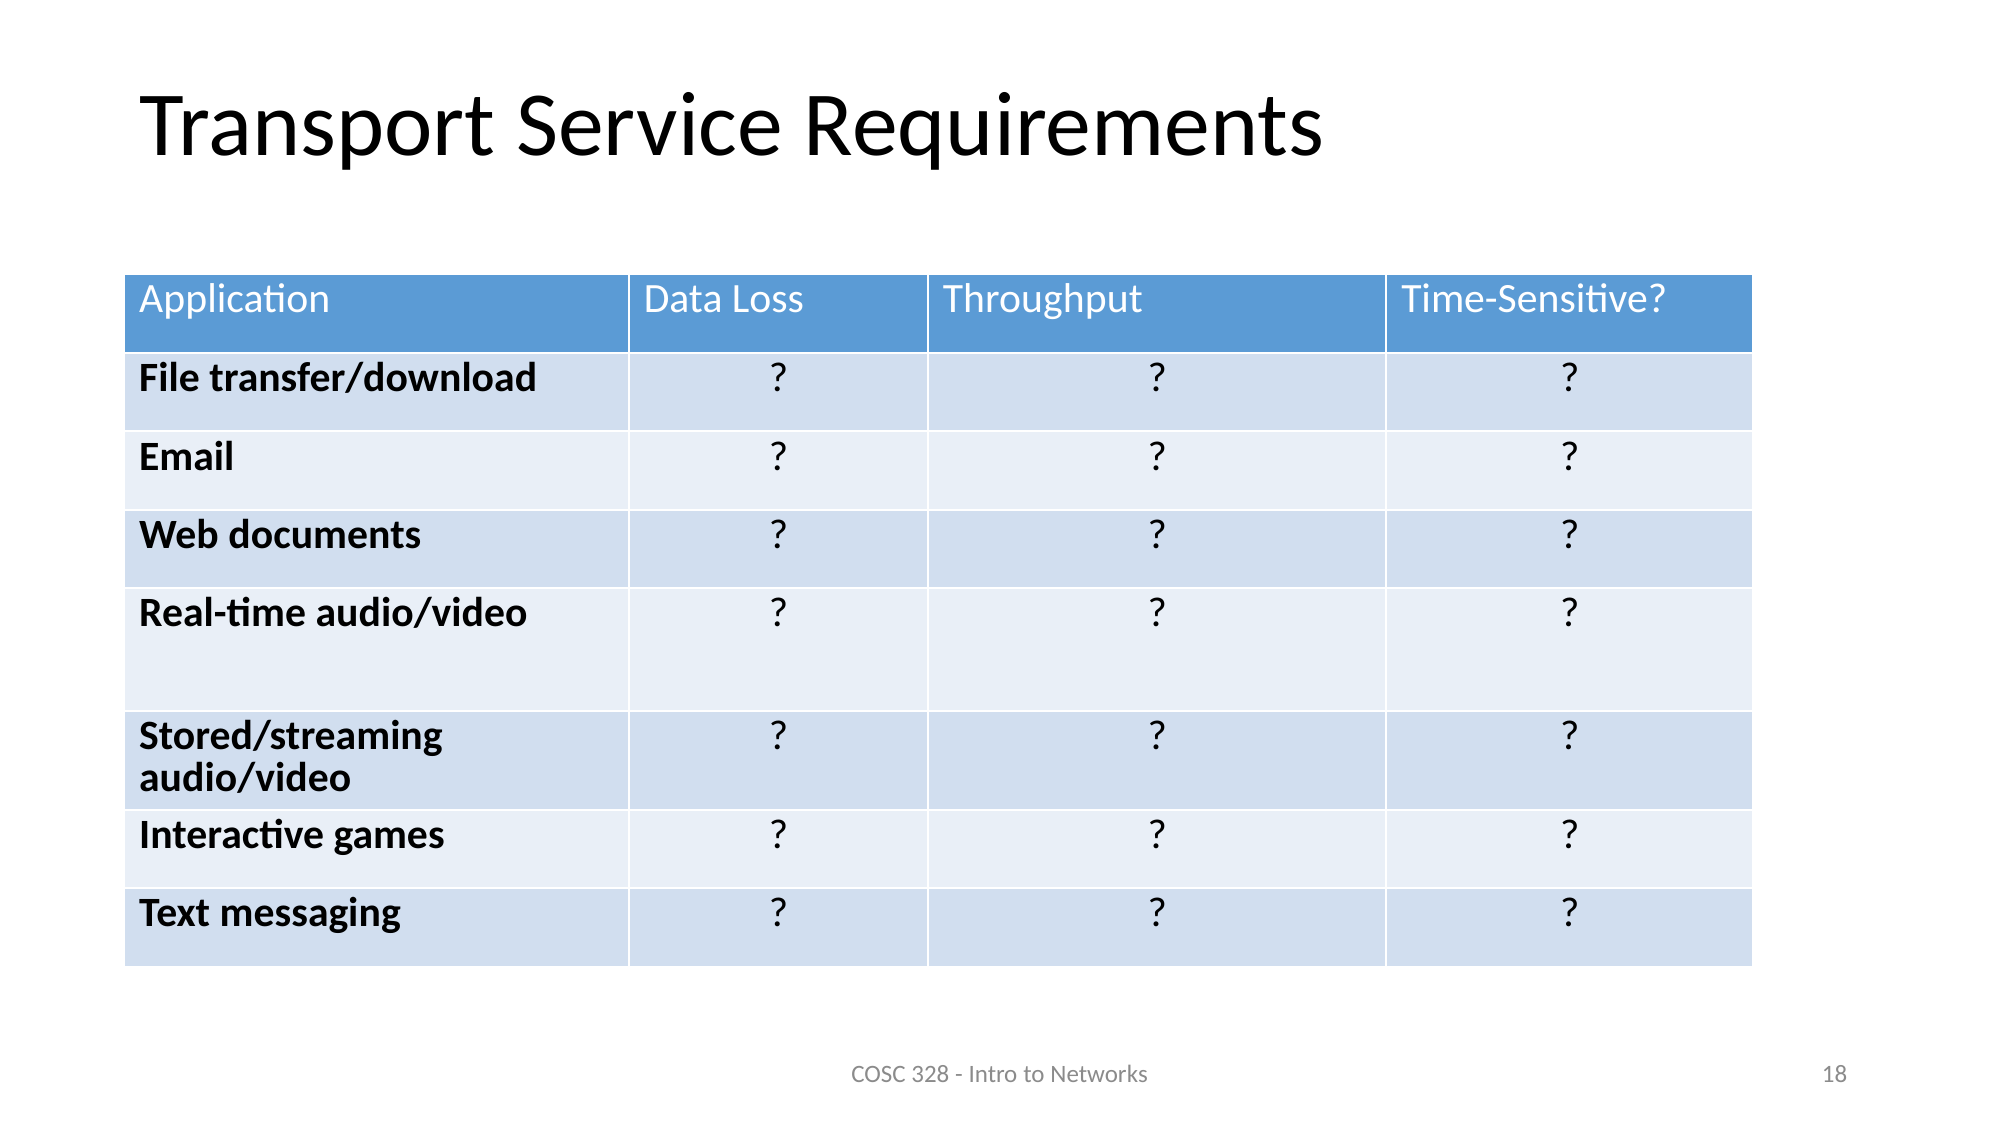

# Transport Service Requirements
| Application | Data Loss | Throughput | Time-Sensitive? |
| --- | --- | --- | --- |
| File transfer/download | ? | ? | ? |
| Email | ? | ? | ? |
| Web documents | ? | ? | ? |
| Real-time audio/video | ? | ? | ? |
| Stored/streaming audio/video | ? | ? | ? |
| Interactive games | ? | ? | ? |
| Text messaging | ? | ? | ? |
COSC 328 - Intro to Networks
18